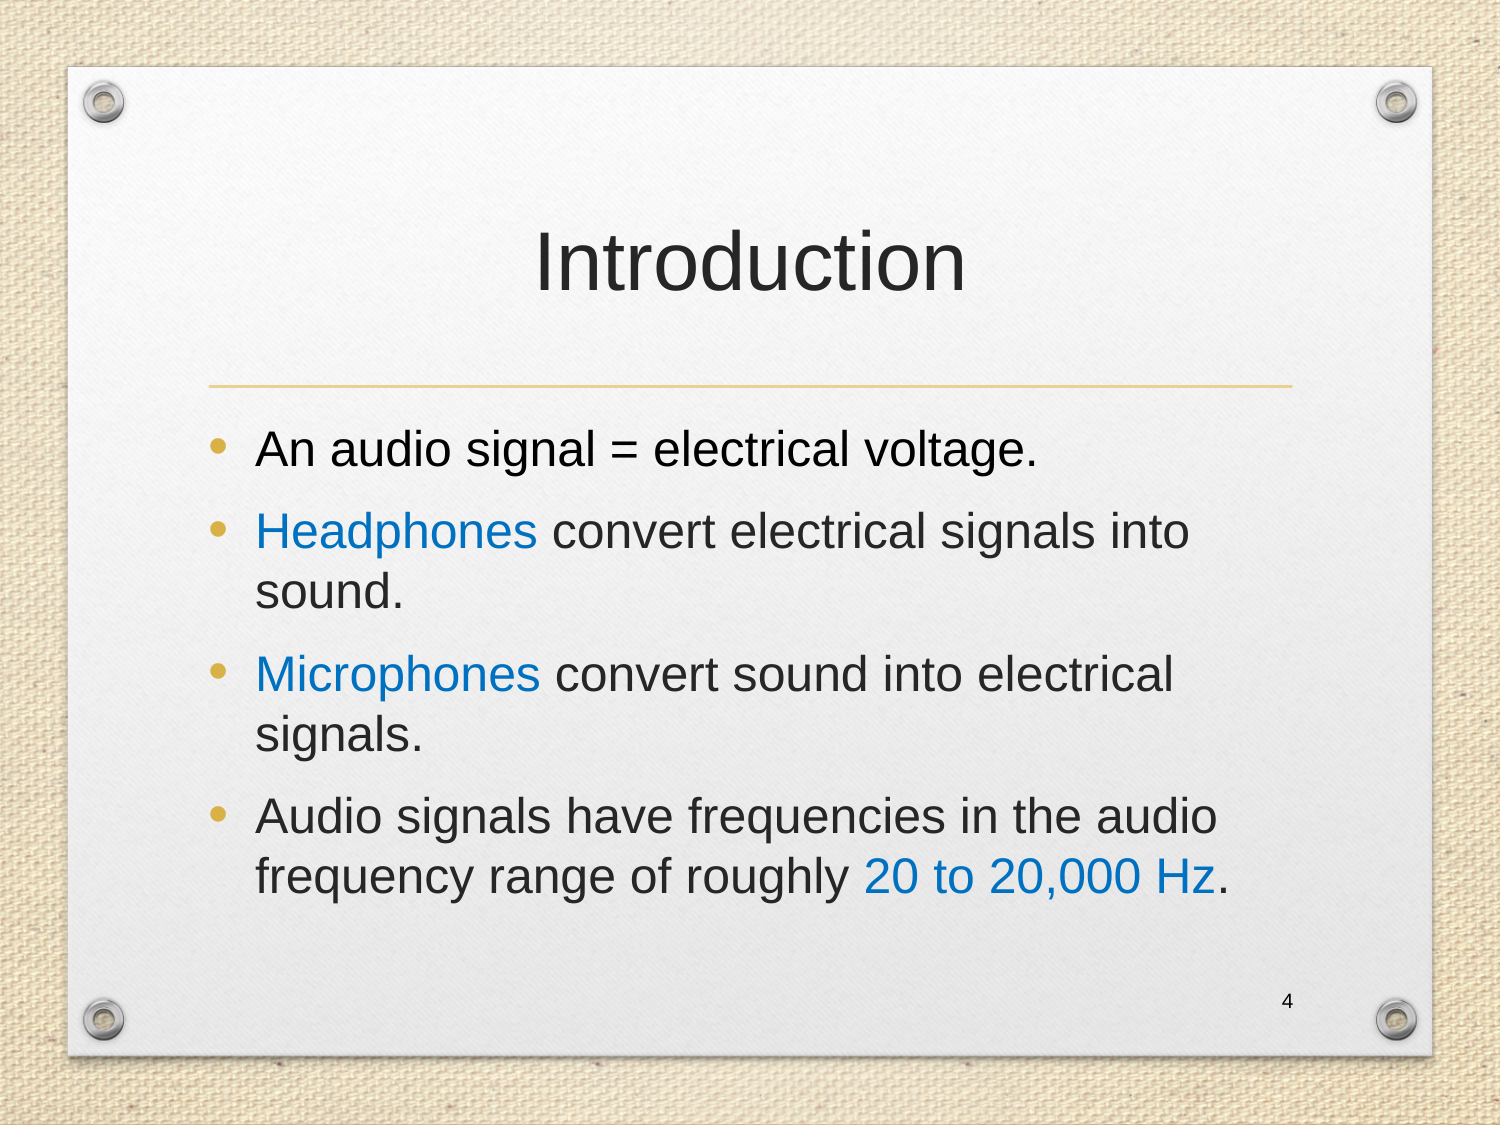

# Introduction
An audio signal = electrical voltage.
Headphones convert electrical signals into sound.
Microphones convert sound into electrical signals.
Audio signals have frequencies in the audio frequency range of roughly 20 to 20,000 Hz.

4